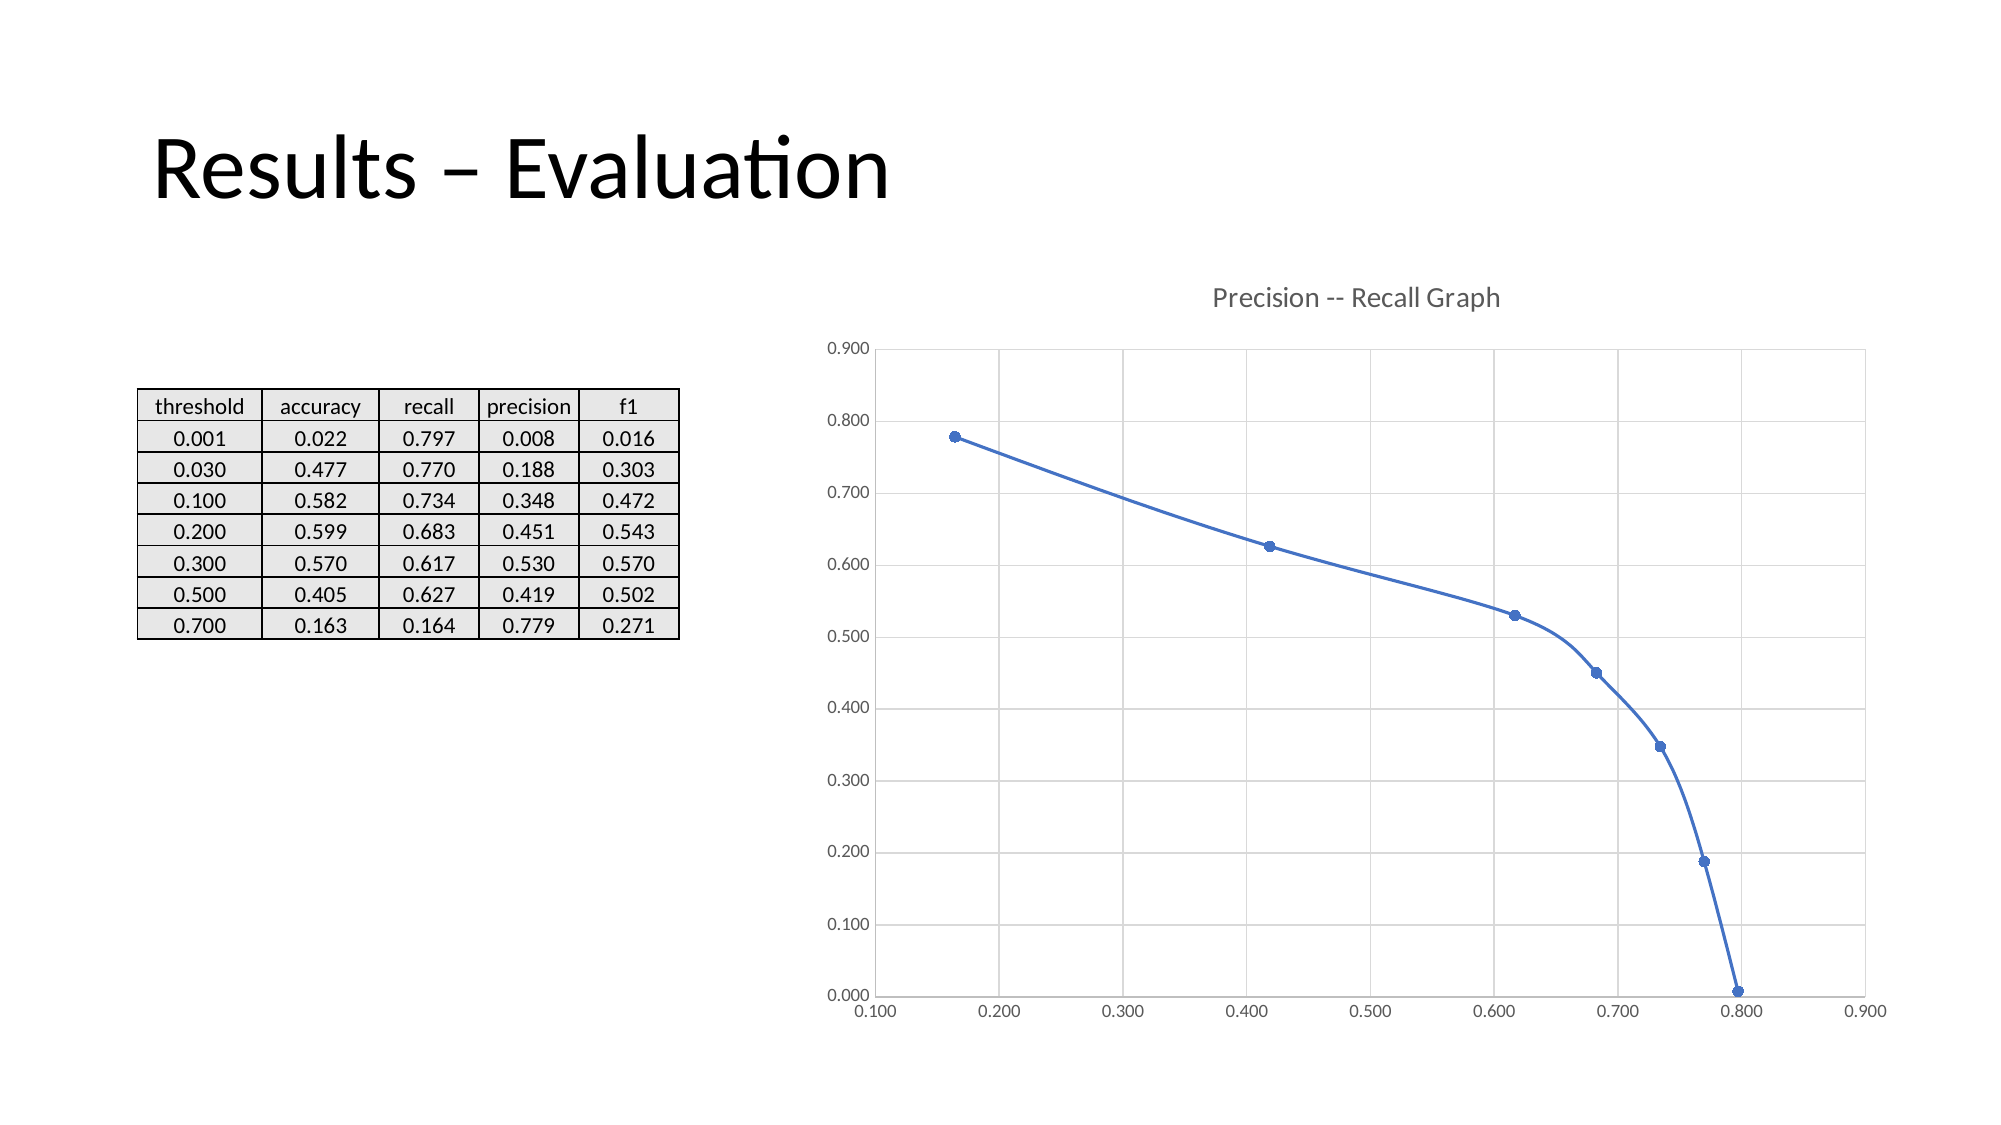

# Results – Evaluation

### Chart: Precision -- Recall Graph

| Category |  |
|---|---|
| threshold | accuracy | recall | precision | f1 |
| --- | --- | --- | --- | --- |
| 0.001 | 0.022 | 0.797 | 0.008 | 0.016 |
| 0.030 | 0.477 | 0.770 | 0.188 | 0.303 |
| 0.100 | 0.582 | 0.734 | 0.348 | 0.472 |
| 0.200 | 0.599 | 0.683 | 0.451 | 0.543 |
| 0.300 | 0.570 | 0.617 | 0.530 | 0.570 |
| 0.500 | 0.405 | 0.627 | 0.419 | 0.502 |
| 0.700 | 0.163 | 0.164 | 0.779 | 0.271 |